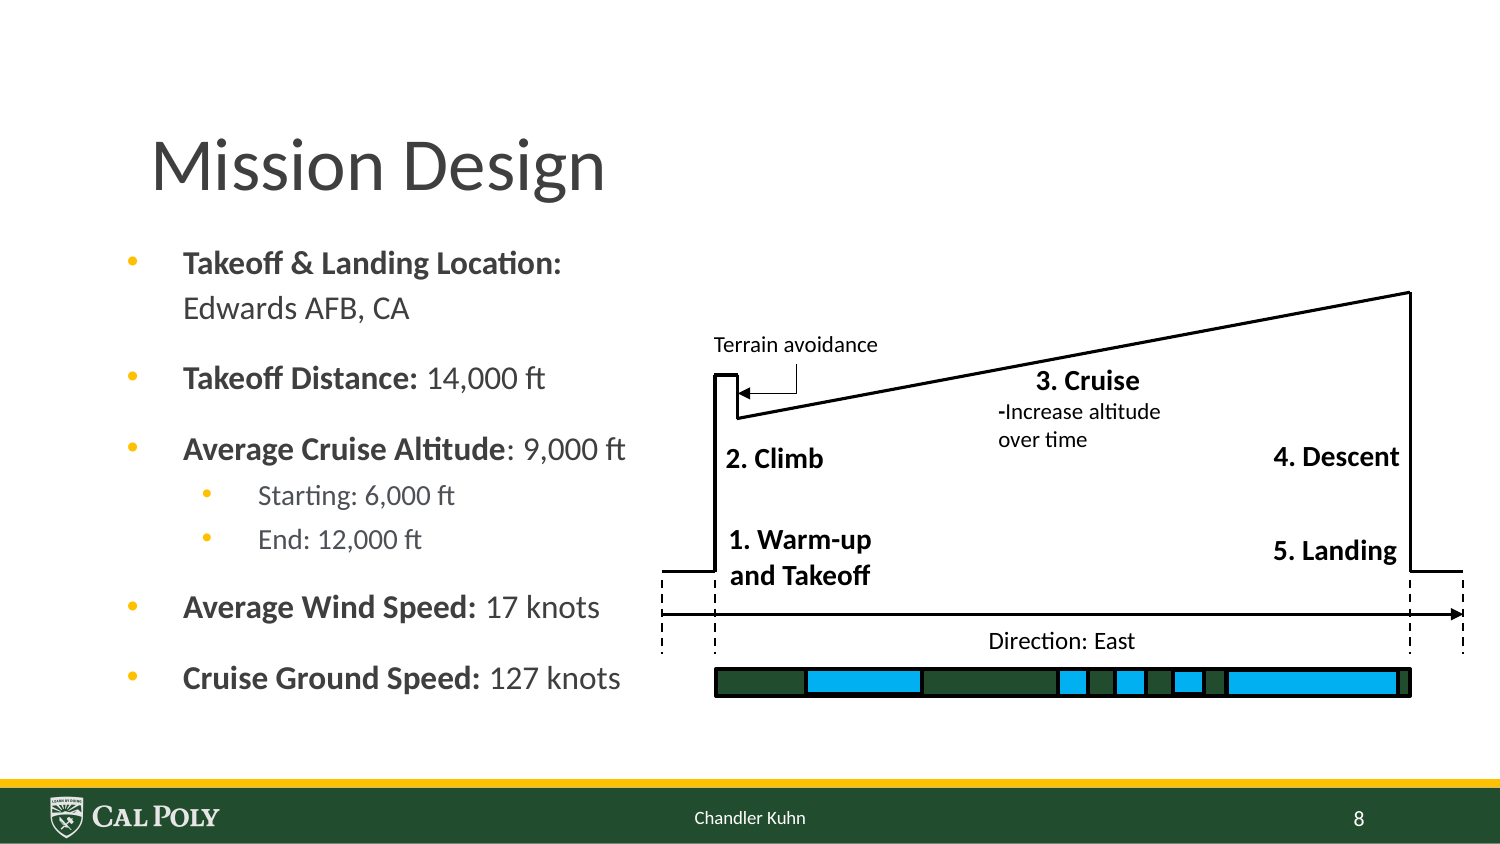

# Mission Design
Takeoff & Landing Location: Edwards AFB, CA
Takeoff Distance: 14,000 ft
Average Cruise Altitude: 9,000 ft
Starting: 6,000 ft
End: 12,000 ft
Average Wind Speed: 17 knots
Cruise Ground Speed: 127 knots
3. Cruise
-Increase altitude over time
4. Descent
2. Climb
1. Warm-up and Takeoff
5. Landing
Direction: East

Terrain avoidance
Chandler Kuhn
8